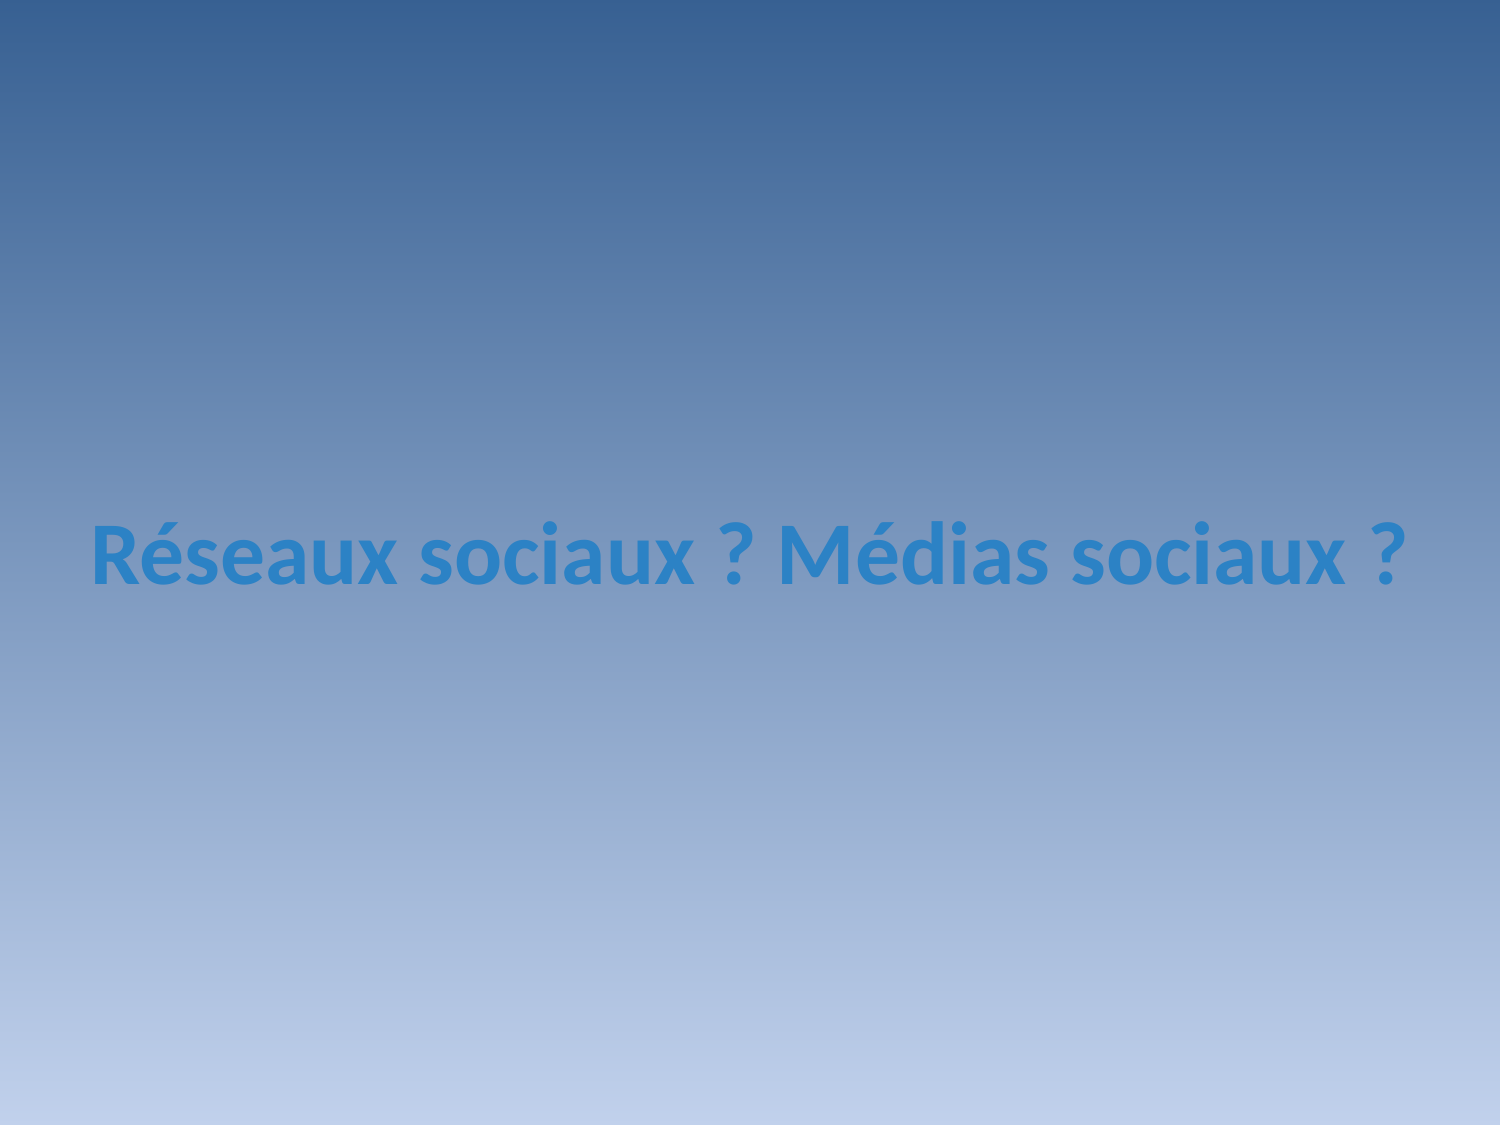

# Réseaux sociaux ? Médias sociaux ?